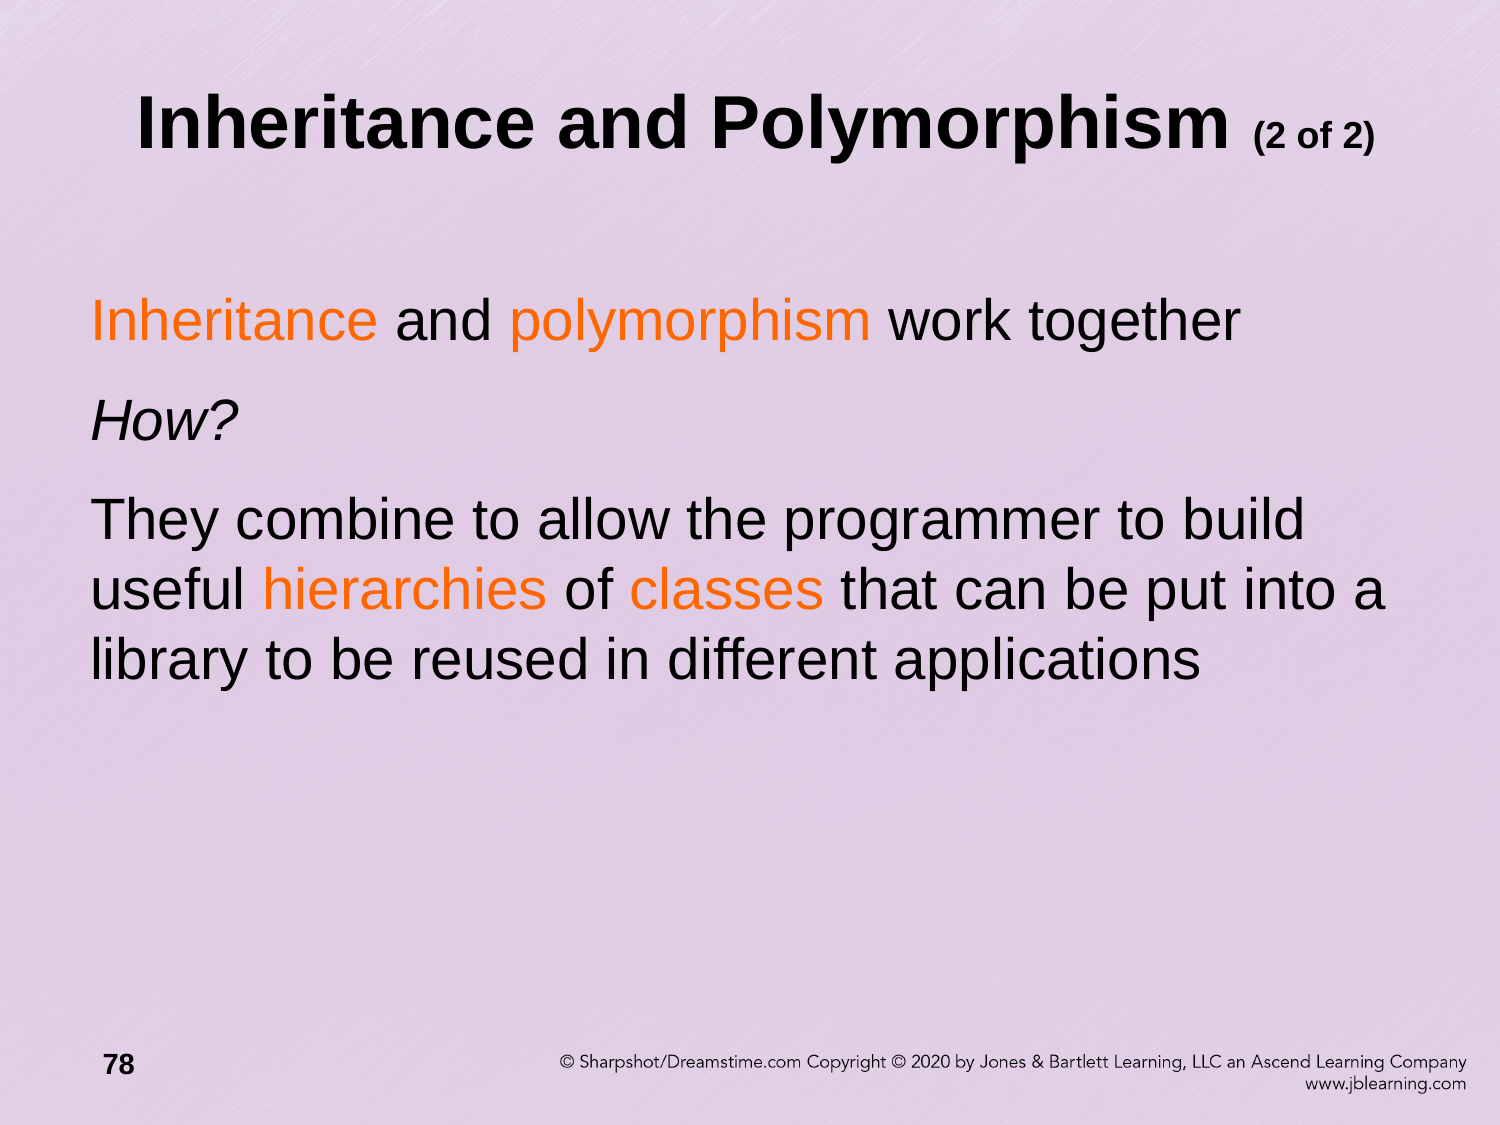

# Inheritance and Polymorphism (2 of 2)
Inheritance and polymorphism work together
How?
They combine to allow the programmer to build useful hierarchies of classes that can be put into a library to be reused in different applications

78